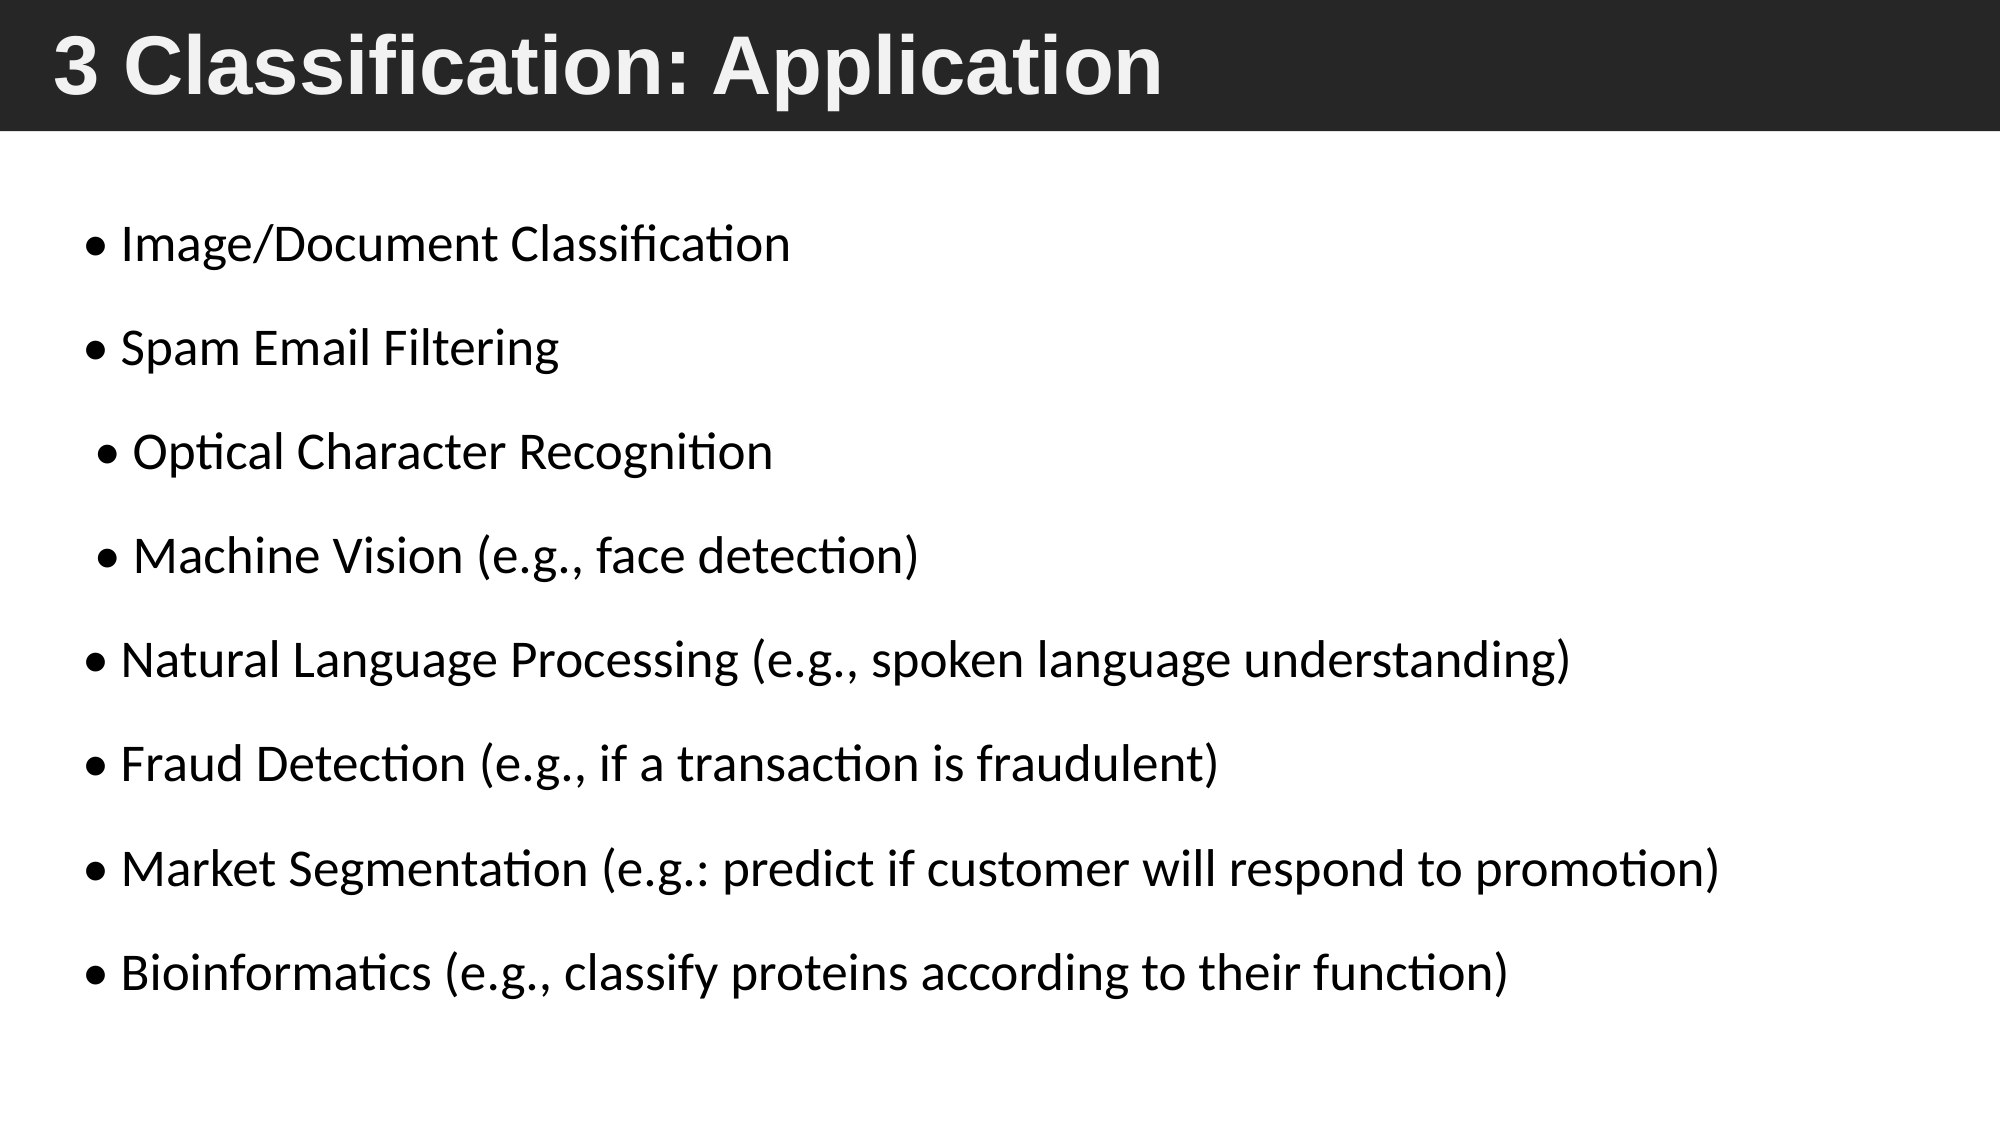

# 3 Classification: Application
• Image/Document Classification
• Spam Email Filtering
 • Optical Character Recognition
 • Machine Vision (e.g., face detection)
• Natural Language Processing (e.g., spoken language understanding)
• Fraud Detection (e.g., if a transaction is fraudulent)
• Market Segmentation (e.g.: predict if customer will respond to promotion)
• Bioinformatics (e.g., classify proteins according to their function)